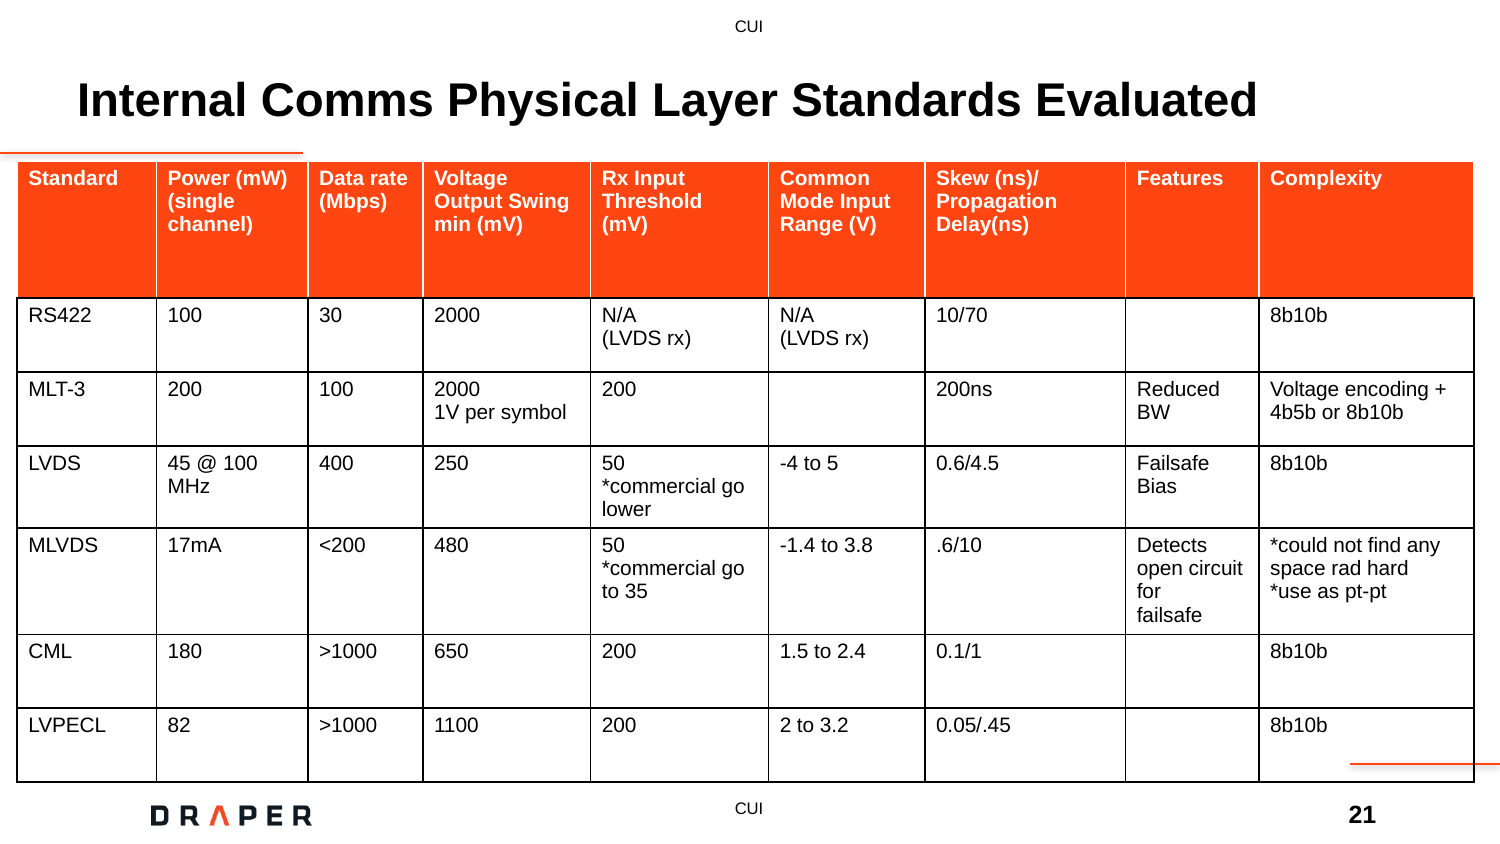

# Internal Comms Physical Layer Standards Evaluated
| Standard | Power (mW) (single channel) | Data rate (Mbps) | Voltage Output Swing min (mV) | Rx Input Threshold (mV) | Common Mode Input Range (V) | Skew (ns)/ Propagation Delay(ns) | Features | Complexity |
| --- | --- | --- | --- | --- | --- | --- | --- | --- |
| RS422 | 100 | 30 | 2000 | N/A (LVDS rx) | N/A (LVDS rx) | 10/70 |  | 8b10b |
| MLT-3 | 200 | 100 | 2000 1V per symbol | 200 |  | 200ns | Reduced BW | Voltage encoding + 4b5b or 8b10b |
| LVDS | 45 @ 100 MHz | 400 | 250 | 50 \*commercial go lower | -4 to 5 | 0.6/4.5 | Failsafe Bias | 8b10b |
| MLVDS | 17mA | <200 | 480 | 50 \*commercial go to 35 | -1.4 to 3.8 | .6/10 | Detects open circuit for failsafe | \*could not find any space rad hard \*use as pt-pt |
| CML | 180 | >1000 | 650 | 200 | 1.5 to 2.4 | 0.1/1 |  | 8b10b |
| LVPECL | 82 | >1000 | 1100 | 200 | 2 to 3.2 | 0.05/.45 |  | 8b10b |
21